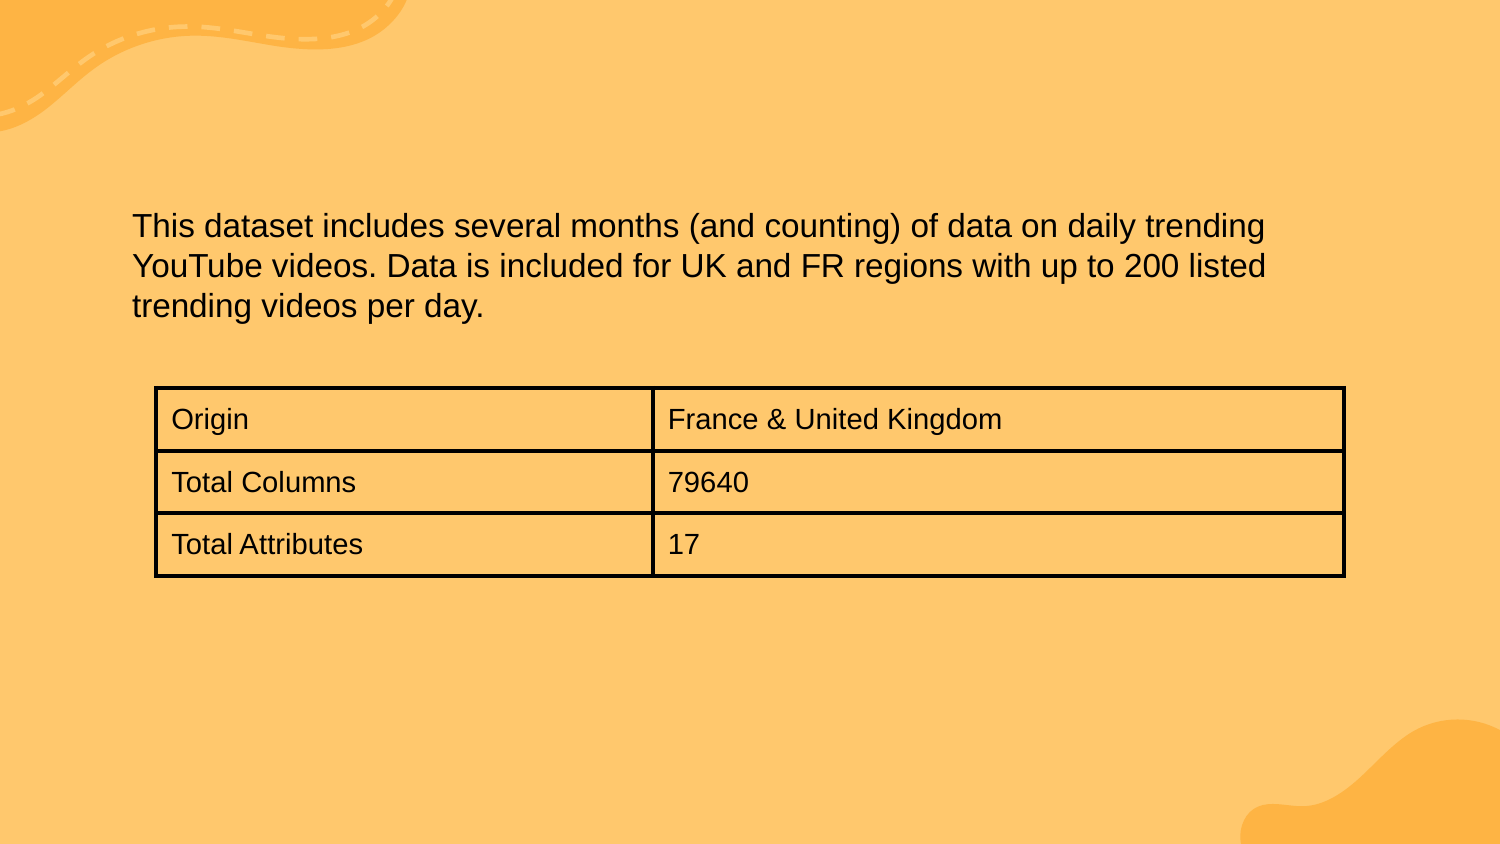

This dataset includes several months (and counting) of data on daily trending YouTube videos. Data is included for UK and FR regions with up to 200 listed trending videos per day.
| Origin | France & United Kingdom |
| --- | --- |
| Total Columns | 79640 |
| Total Attributes | 17 |